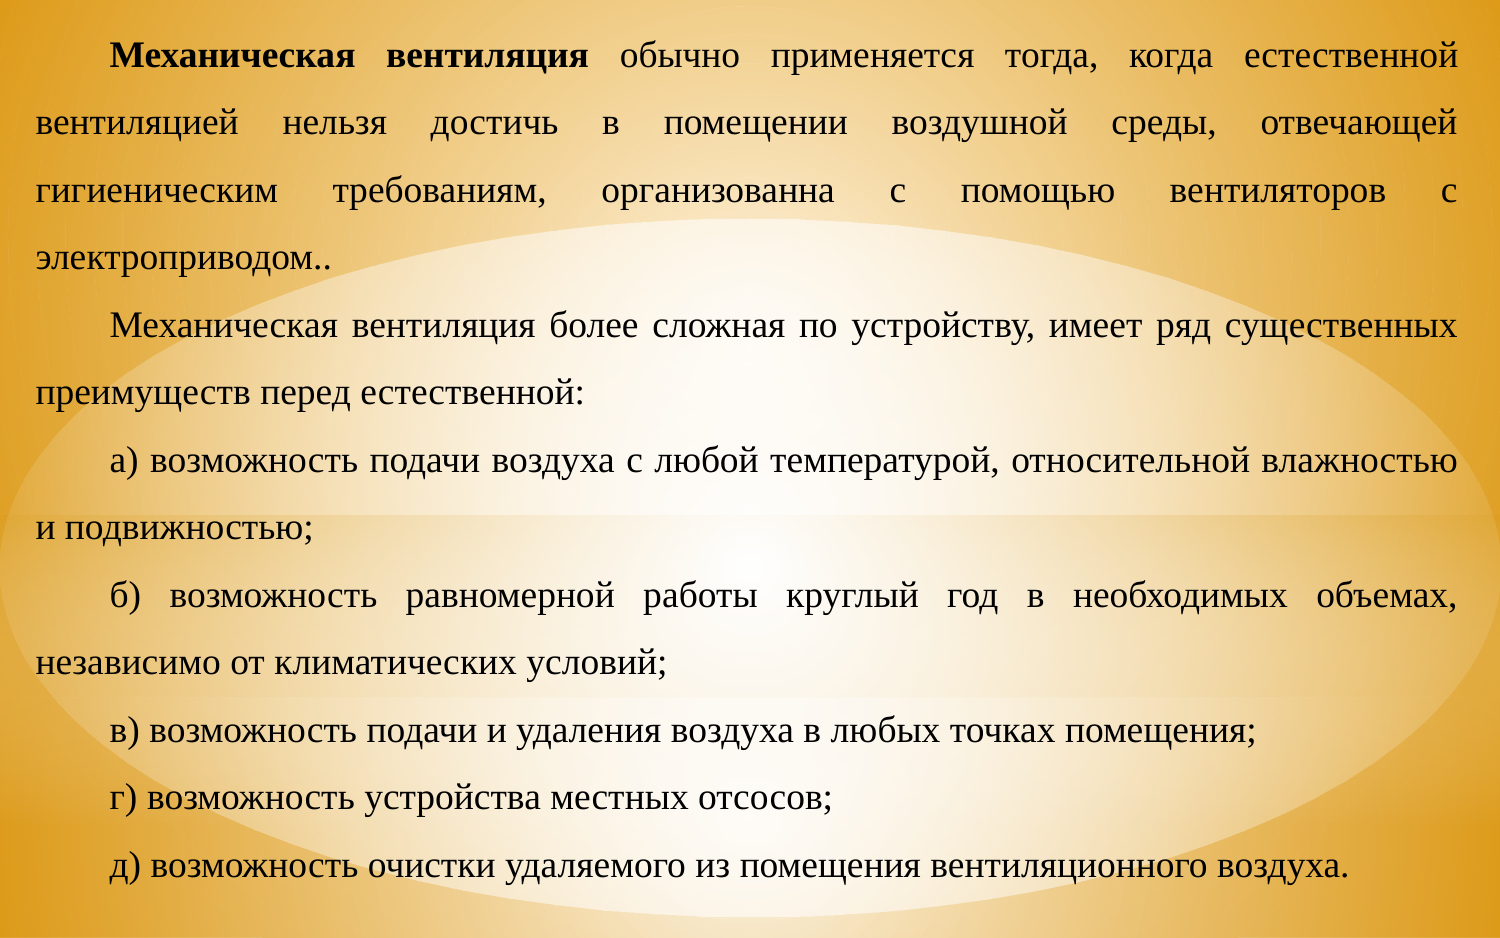

Механическая вентиляция обычно применяется тогда, когда естественной вентиляцией нельзя достичь в помещении воздушной среды, отвечающей гигиеническим требованиям, организованна с помощью вентиляторов с электроприводом..
Механическая вентиляция более сложная по устройству, имеет ряд существенных преимуществ перед естественной:
а) возможность подачи воздуха с любой температурой, относительной влажностью и подвижностью;
б) возможность равномерной работы круглый год в необходимых объемах, независимо от климатических условий;
в) возможность подачи и удаления воздуха в любых точках помещения;
г) возможность устройства местных отсосов;
д) возможность очистки удаляемого из помещения вентиляционного воздуха.